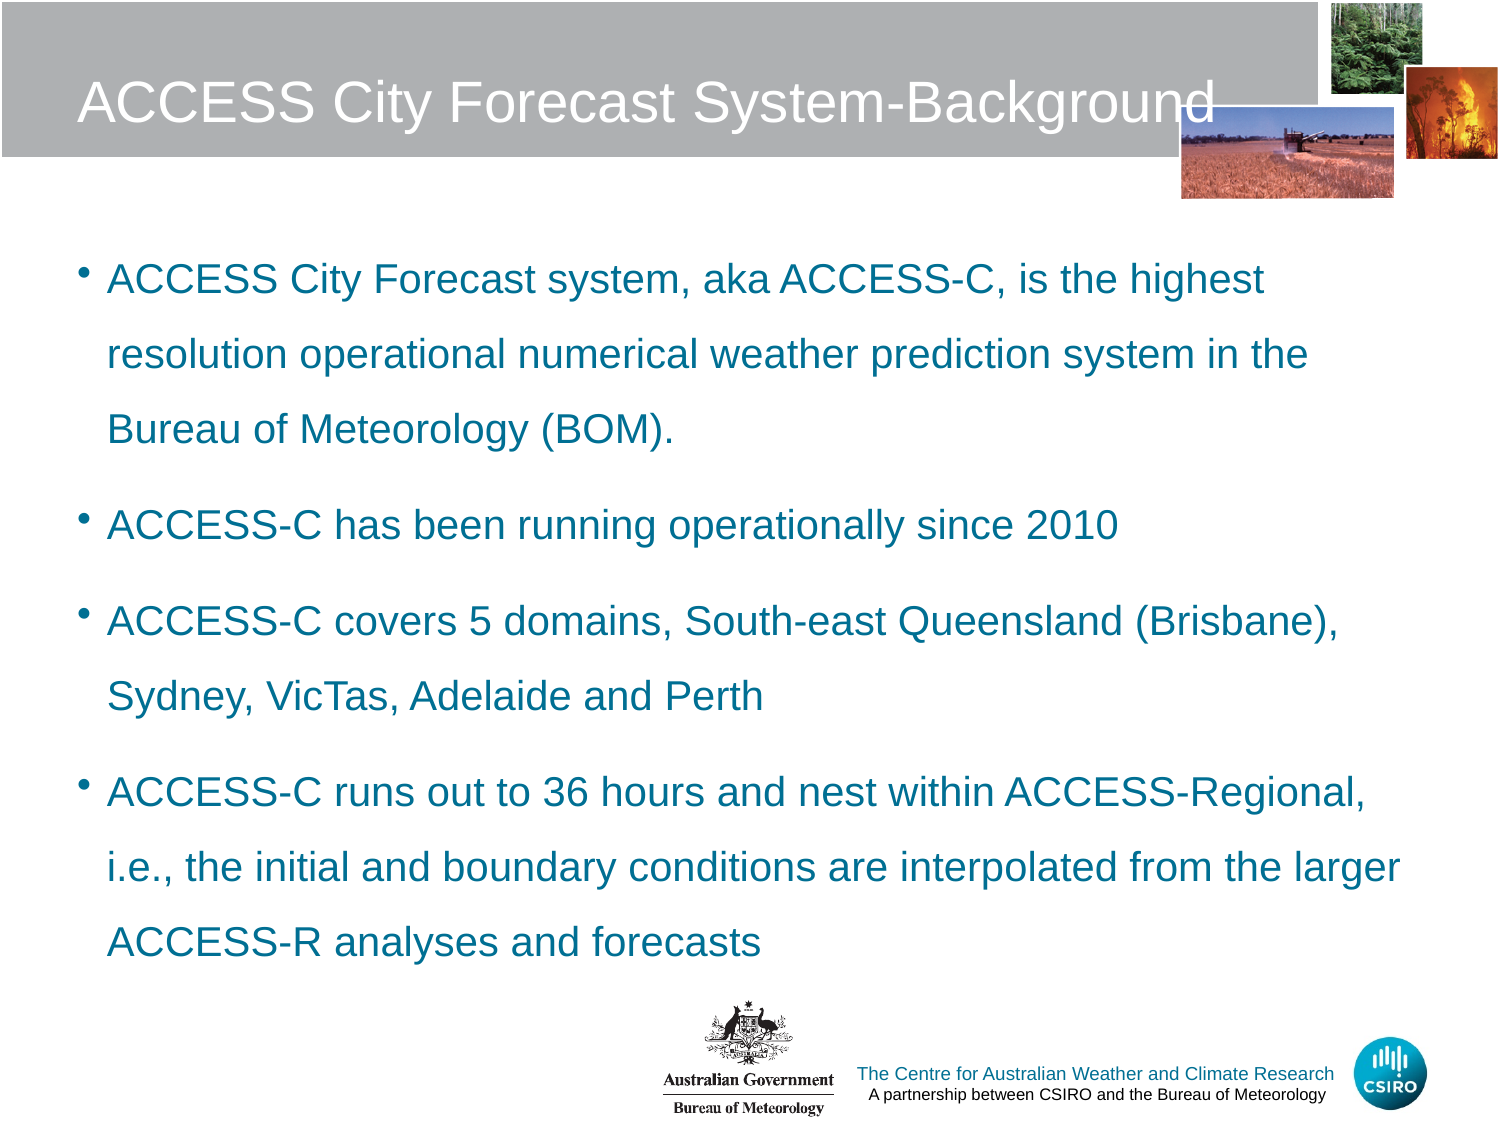

# ACCESS City Forecast System-Background
ACCESS City Forecast system, aka ACCESS-C, is the highest resolution operational numerical weather prediction system in the Bureau of Meteorology (BOM).
ACCESS-C has been running operationally since 2010
ACCESS-C covers 5 domains, South-east Queensland (Brisbane), Sydney, VicTas, Adelaide and Perth
ACCESS-C runs out to 36 hours and nest within ACCESS-Regional, i.e., the initial and boundary conditions are interpolated from the larger ACCESS-R analyses and forecasts
The Centre for Australian Weather and Climate Research
A partnership between CSIRO and the Bureau of Meteorology